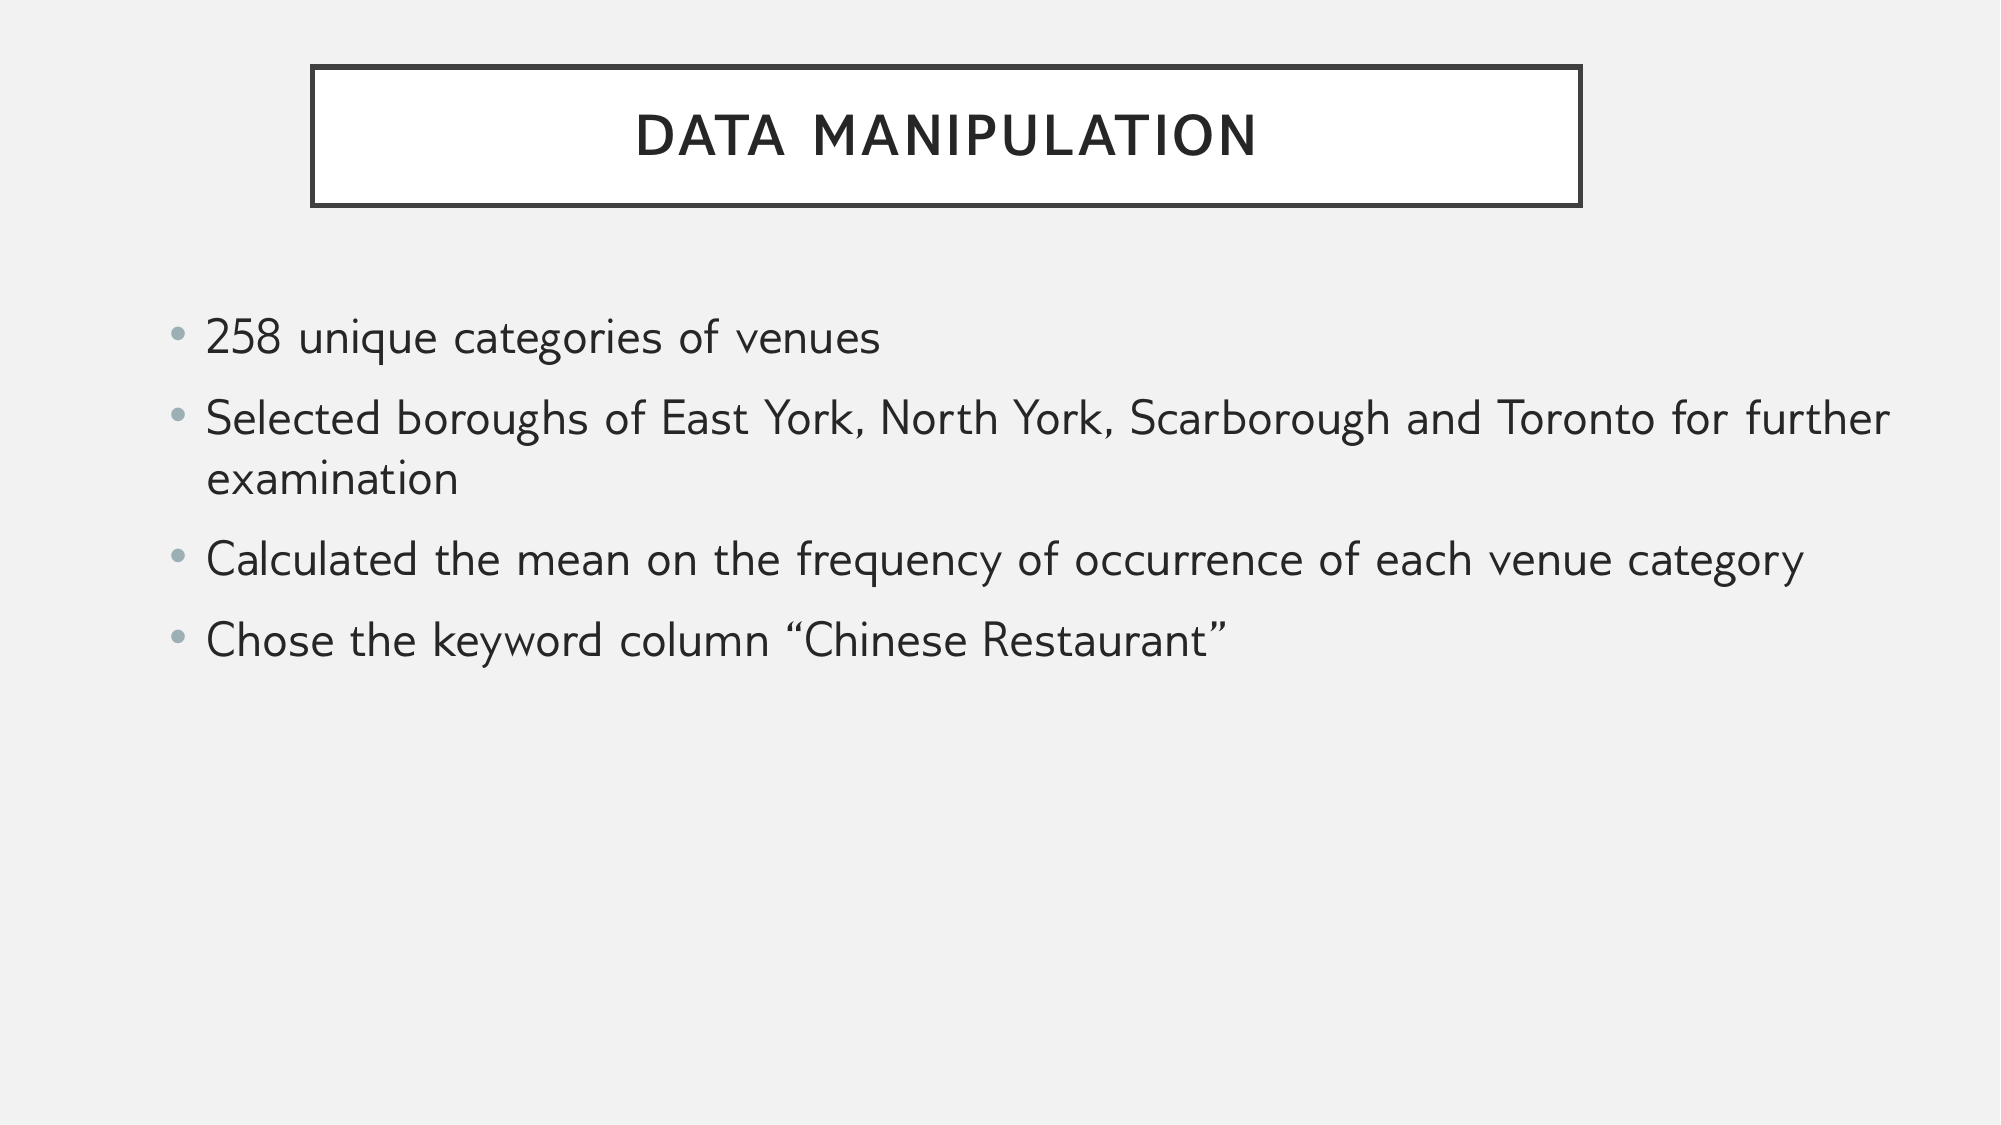

# Data manipulation
258 unique categories of venues
Selected boroughs of East York, North York, Scarborough and Toronto for further examination
Calculated the mean on the frequency of occurrence of each venue category
Chose the keyword column “Chinese Restaurant”